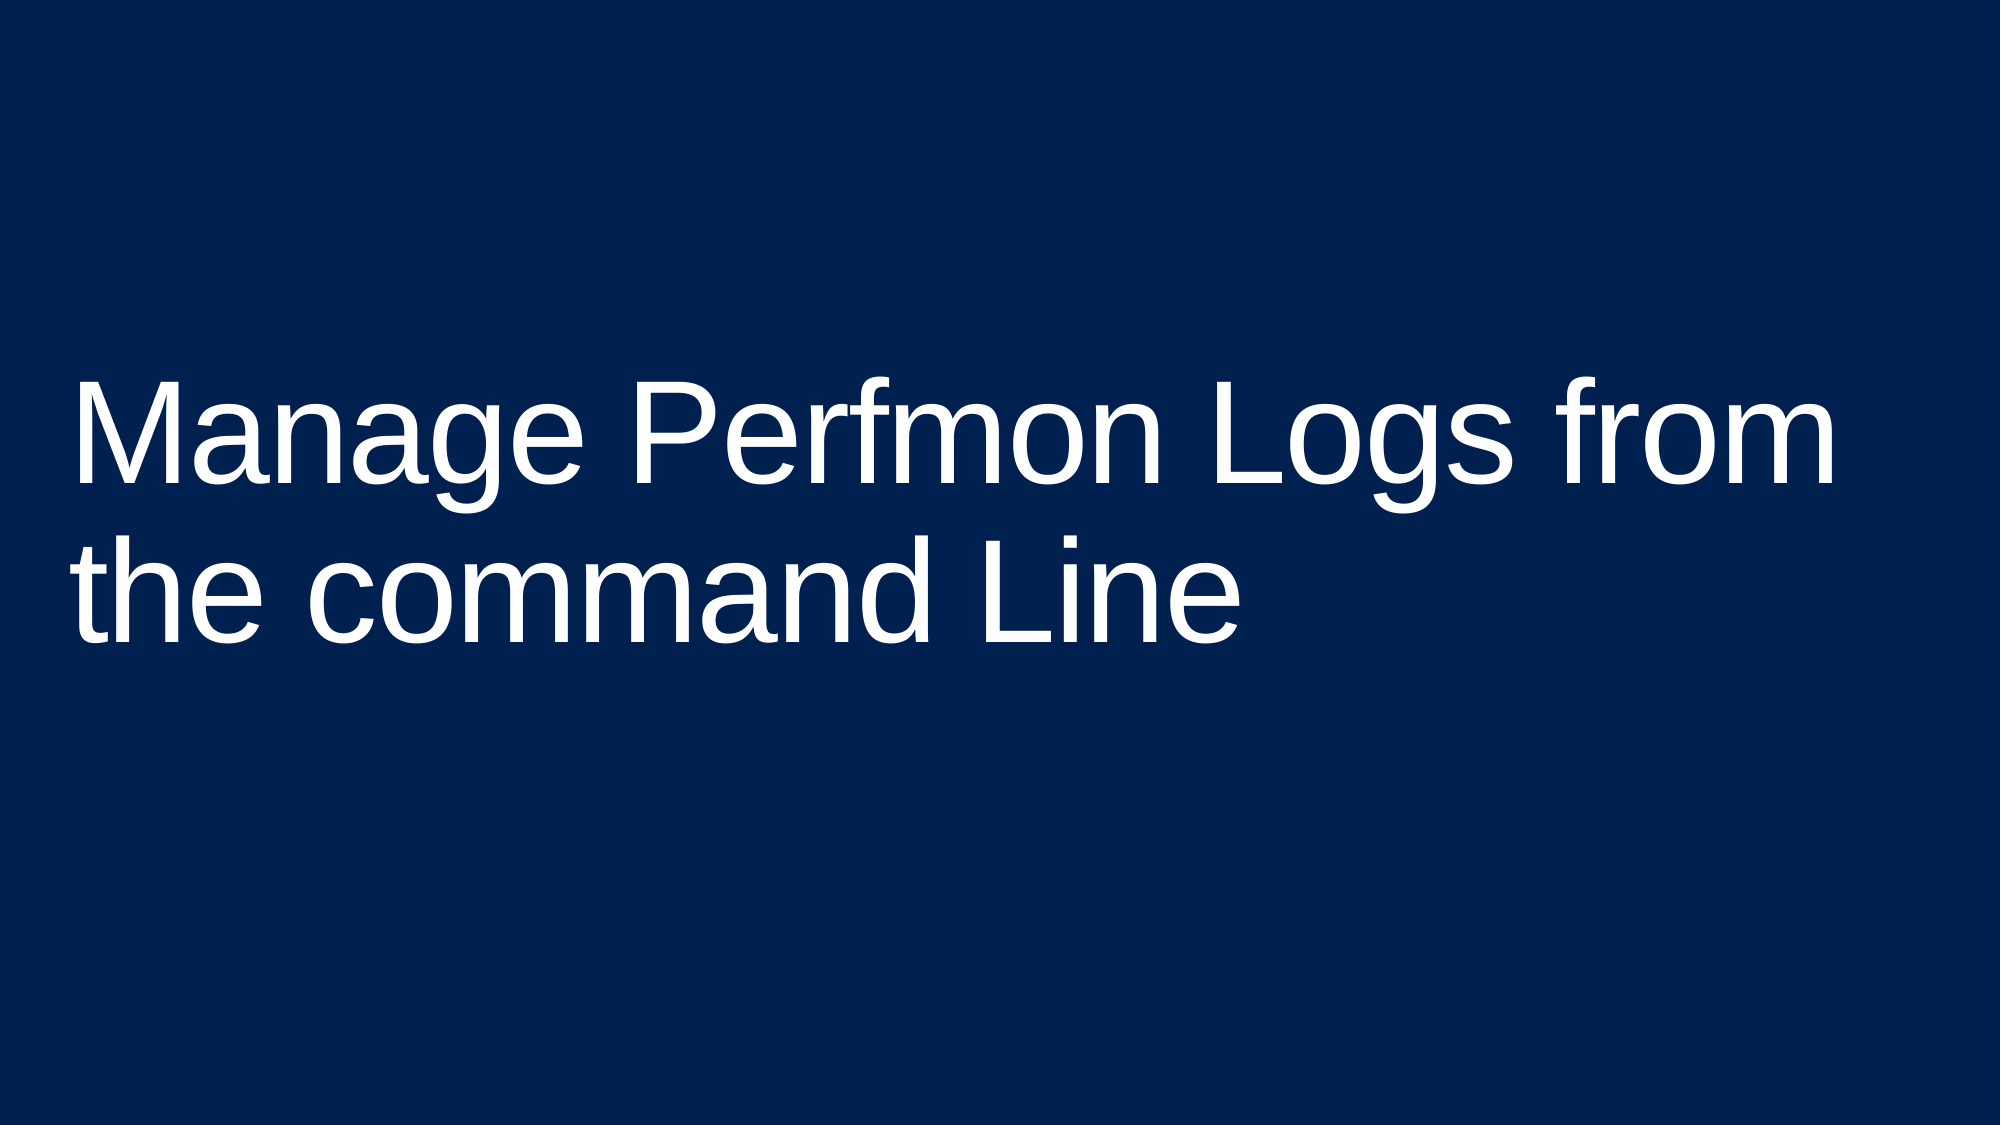

# Manage Perfmon Logs from the command Line